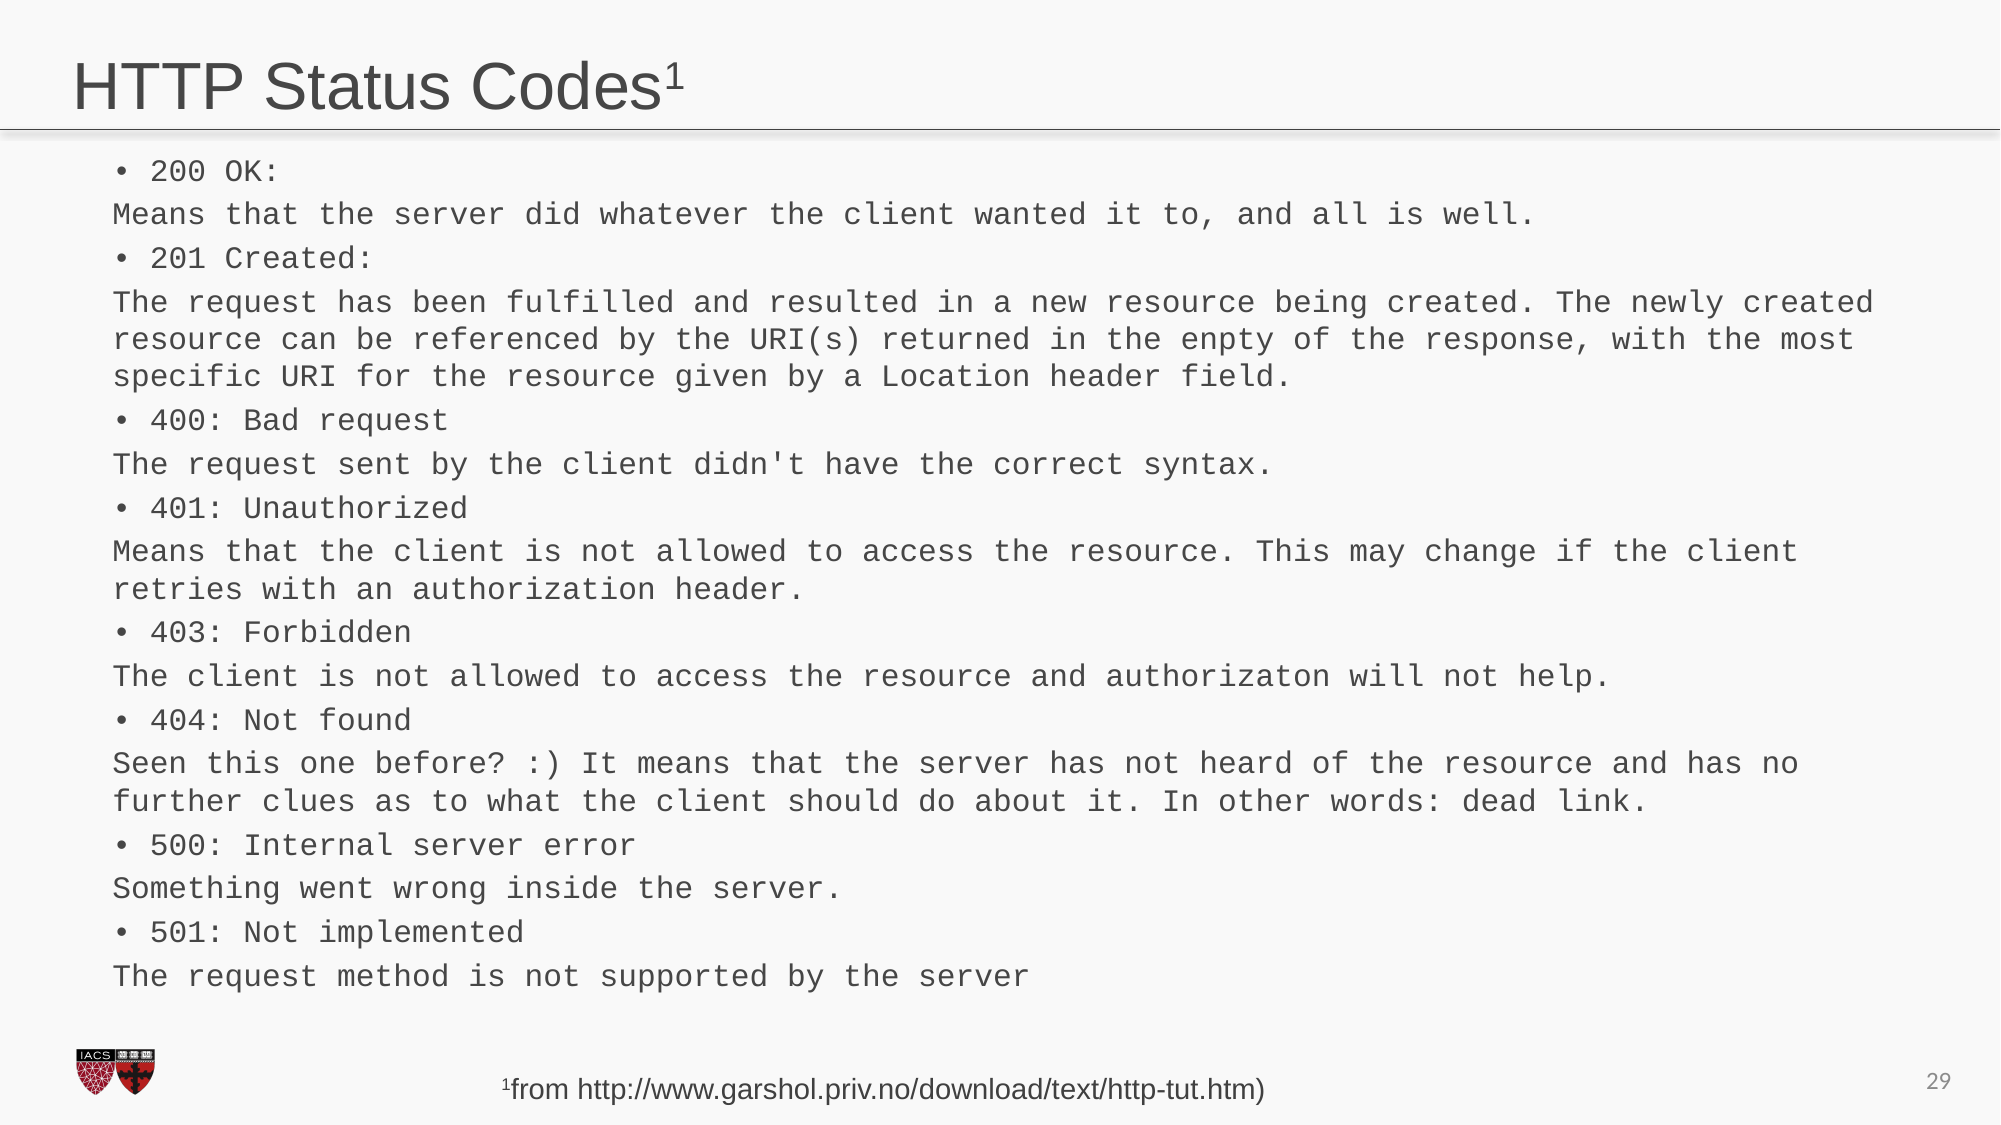

# HTTP Status Codes1
• 200 OK:
Means that the server did whatever the client wanted it to, and all is well.
• 201 Created:
The request has been fulfilled and resulted in a new resource being created. The newly created resource can be referenced by the URI(s) returned in the enpty of the response, with the most specific URI for the resource given by a Location header field.
• 400: Bad request
The request sent by the client didn't have the correct syntax.
• 401: Unauthorized
Means that the client is not allowed to access the resource. This may change if the client retries with an authorization header.
• 403: Forbidden
The client is not allowed to access the resource and authorizaton will not help.
• 404: Not found
Seen this one before? :) It means that the server has not heard of the resource and has no further clues as to what the client should do about it. In other words: dead link.
• 500: Internal server error
Something went wrong inside the server.
• 501: Not implemented
The request method is not supported by the server

29
1from http://www.garshol.priv.no/download/text/http-tut.htm)